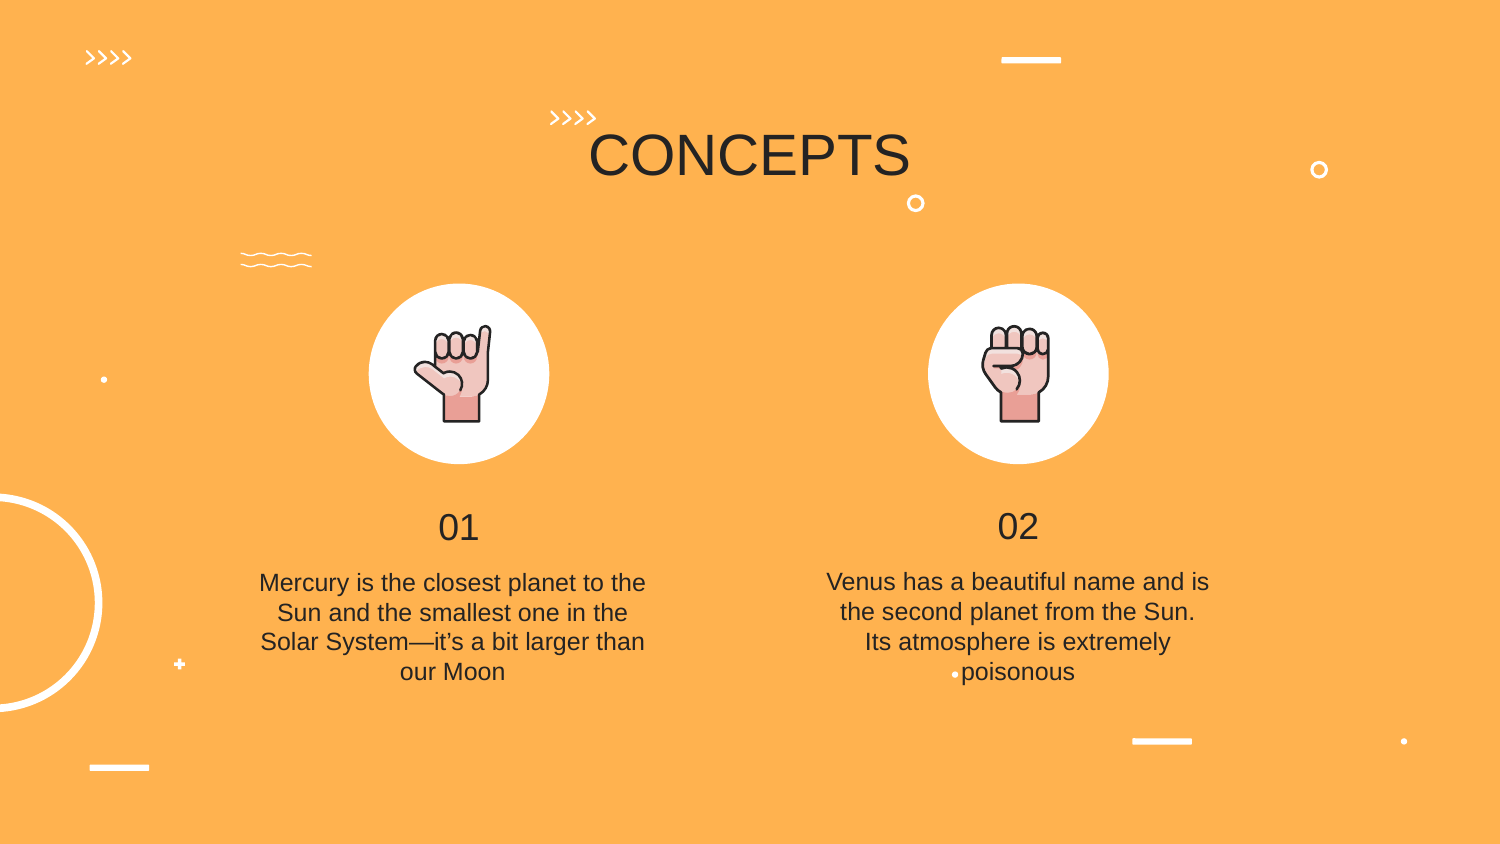

CONCEPTS

02
# 01
Venus has a beautiful name and is the second planet from the Sun. Its atmosphere is extremely poisonous
Mercury is the closest planet to the Sun and the smallest one in the Solar System—it’s a bit larger than our Moon